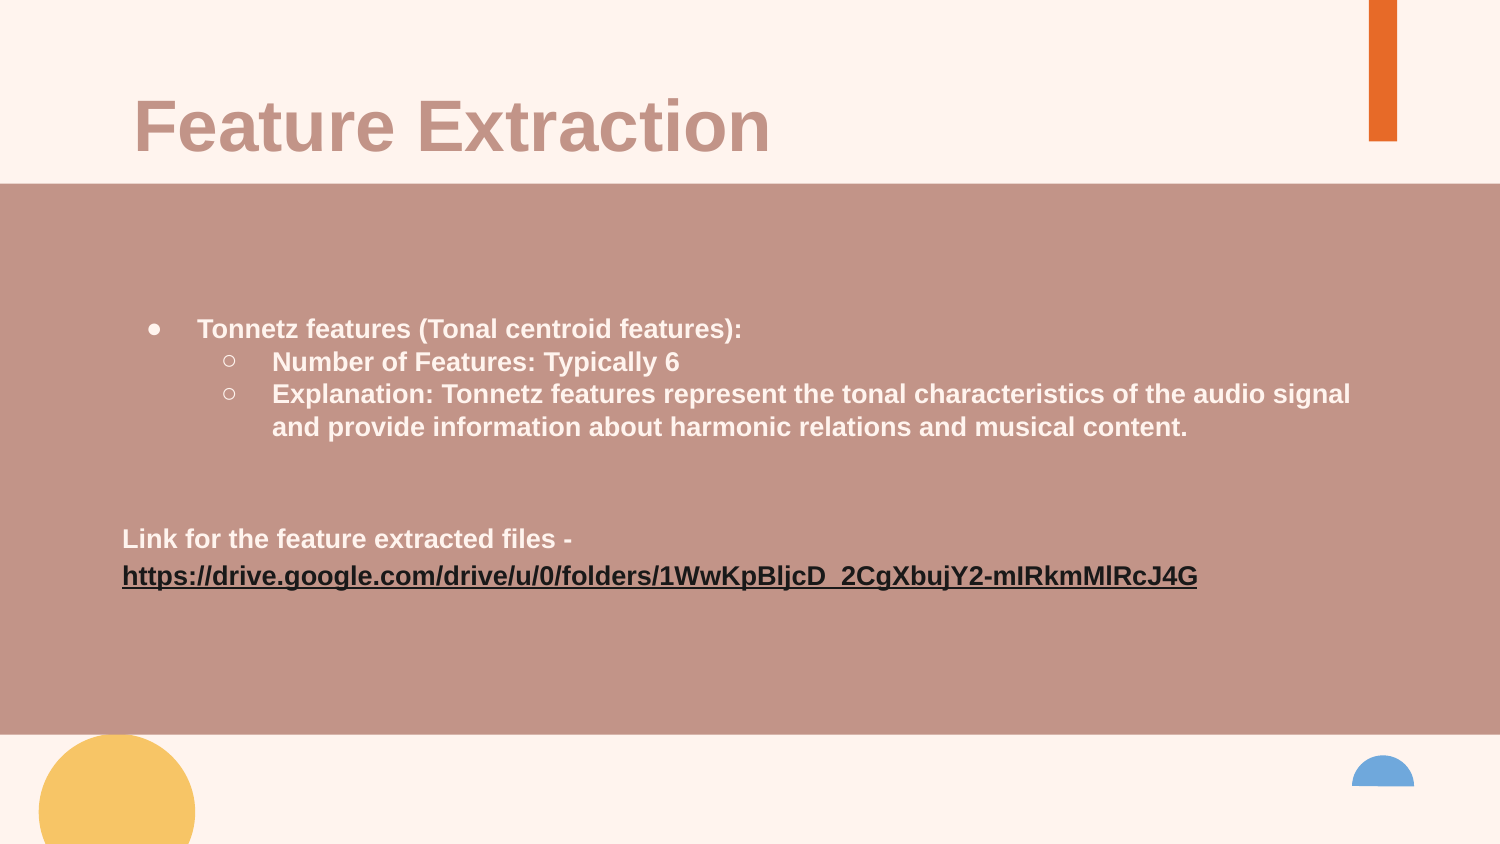

# Feature Extraction

Tonnetz features (Tonal centroid features):
Number of Features: Typically 6
Explanation: Tonnetz features represent the tonal characteristics of the audio signal and provide information about harmonic relations and musical content.

Link for the feature extracted files -
https://drive.google.com/drive/u/0/folders/1WwKpBljcD_2CgXbujY2-mIRkmMlRcJ4G